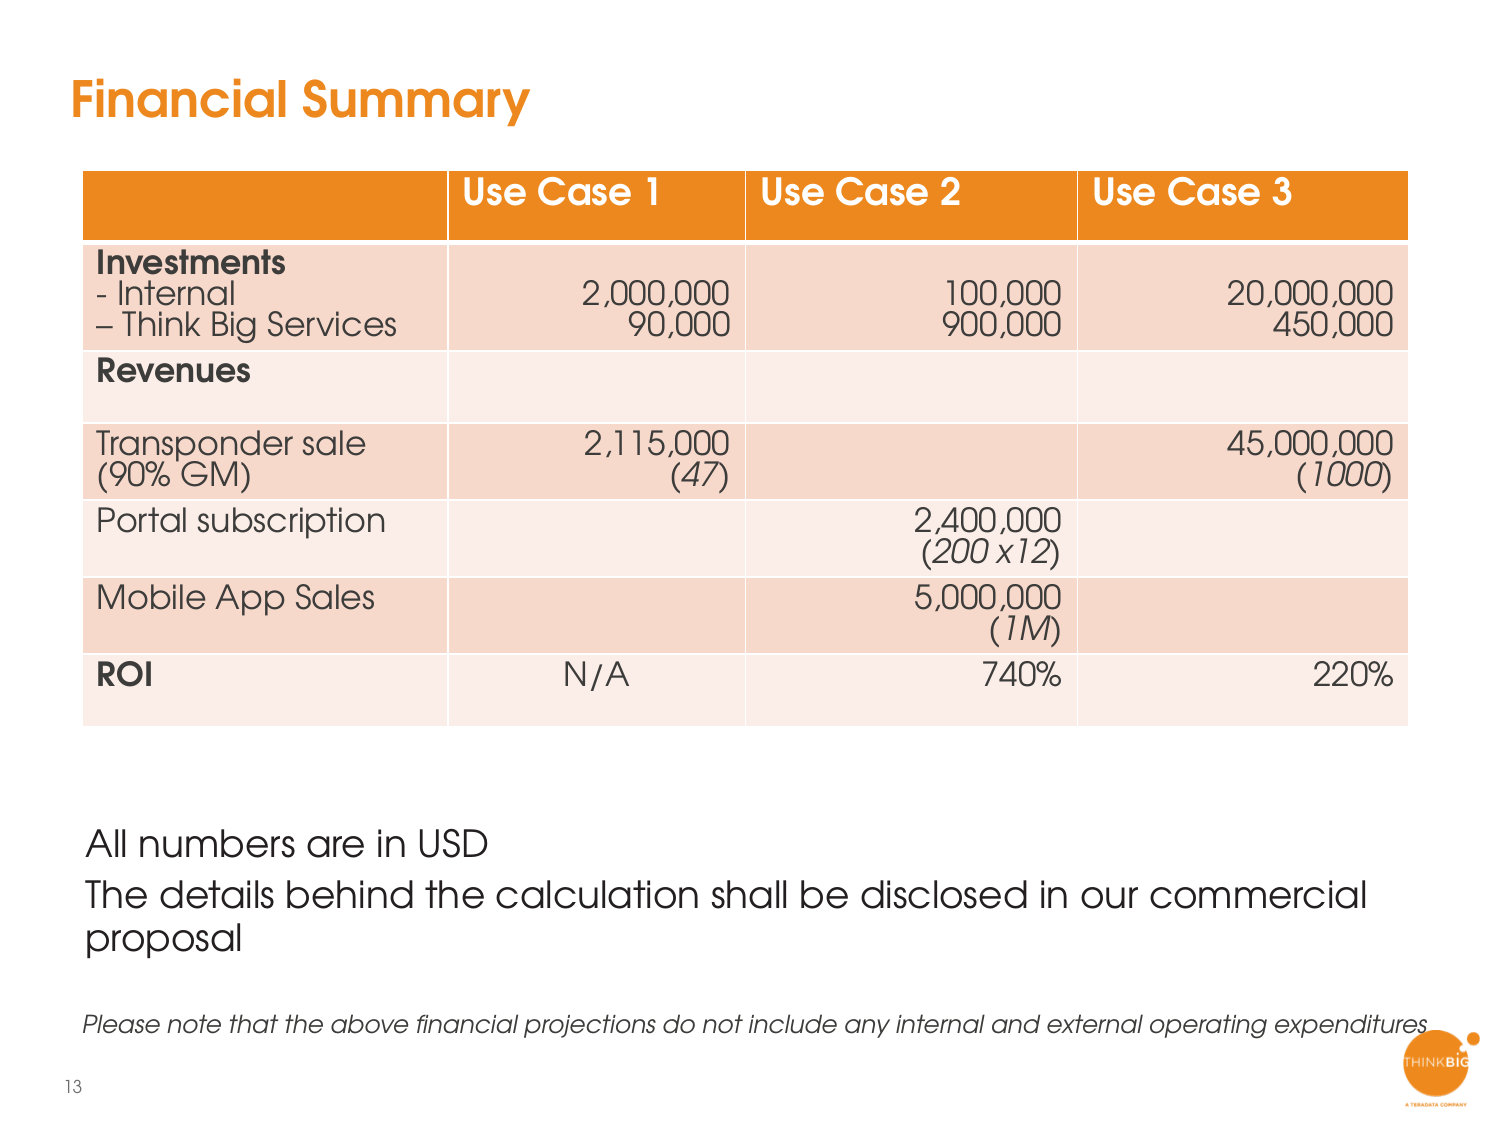

# Financial Summary
|  | Use Case 1 | Use Case 2 | Use Case 3 |
| --- | --- | --- | --- |
| Investments - Internal – Think Big Services | 2,000,000 90,000 | 100,000 900,000 | 20,000,000 450,000 |
| Revenues |  |  |  |
| Transponder sale (90% GM) | 2,115,000 (47) |  | 45,000,000 (1000) |
| Portal subscription |  | 2,400,000 (200 x12) |  |
| Mobile App Sales |  | 5,000,000 (1M) |  |
| ROI | N/A | 740% | 220% |
All numbers are in USD
The details behind the calculation shall be disclosed in our commercial proposal
Please note that the above financial projections do not include any internal and external operating expenditures